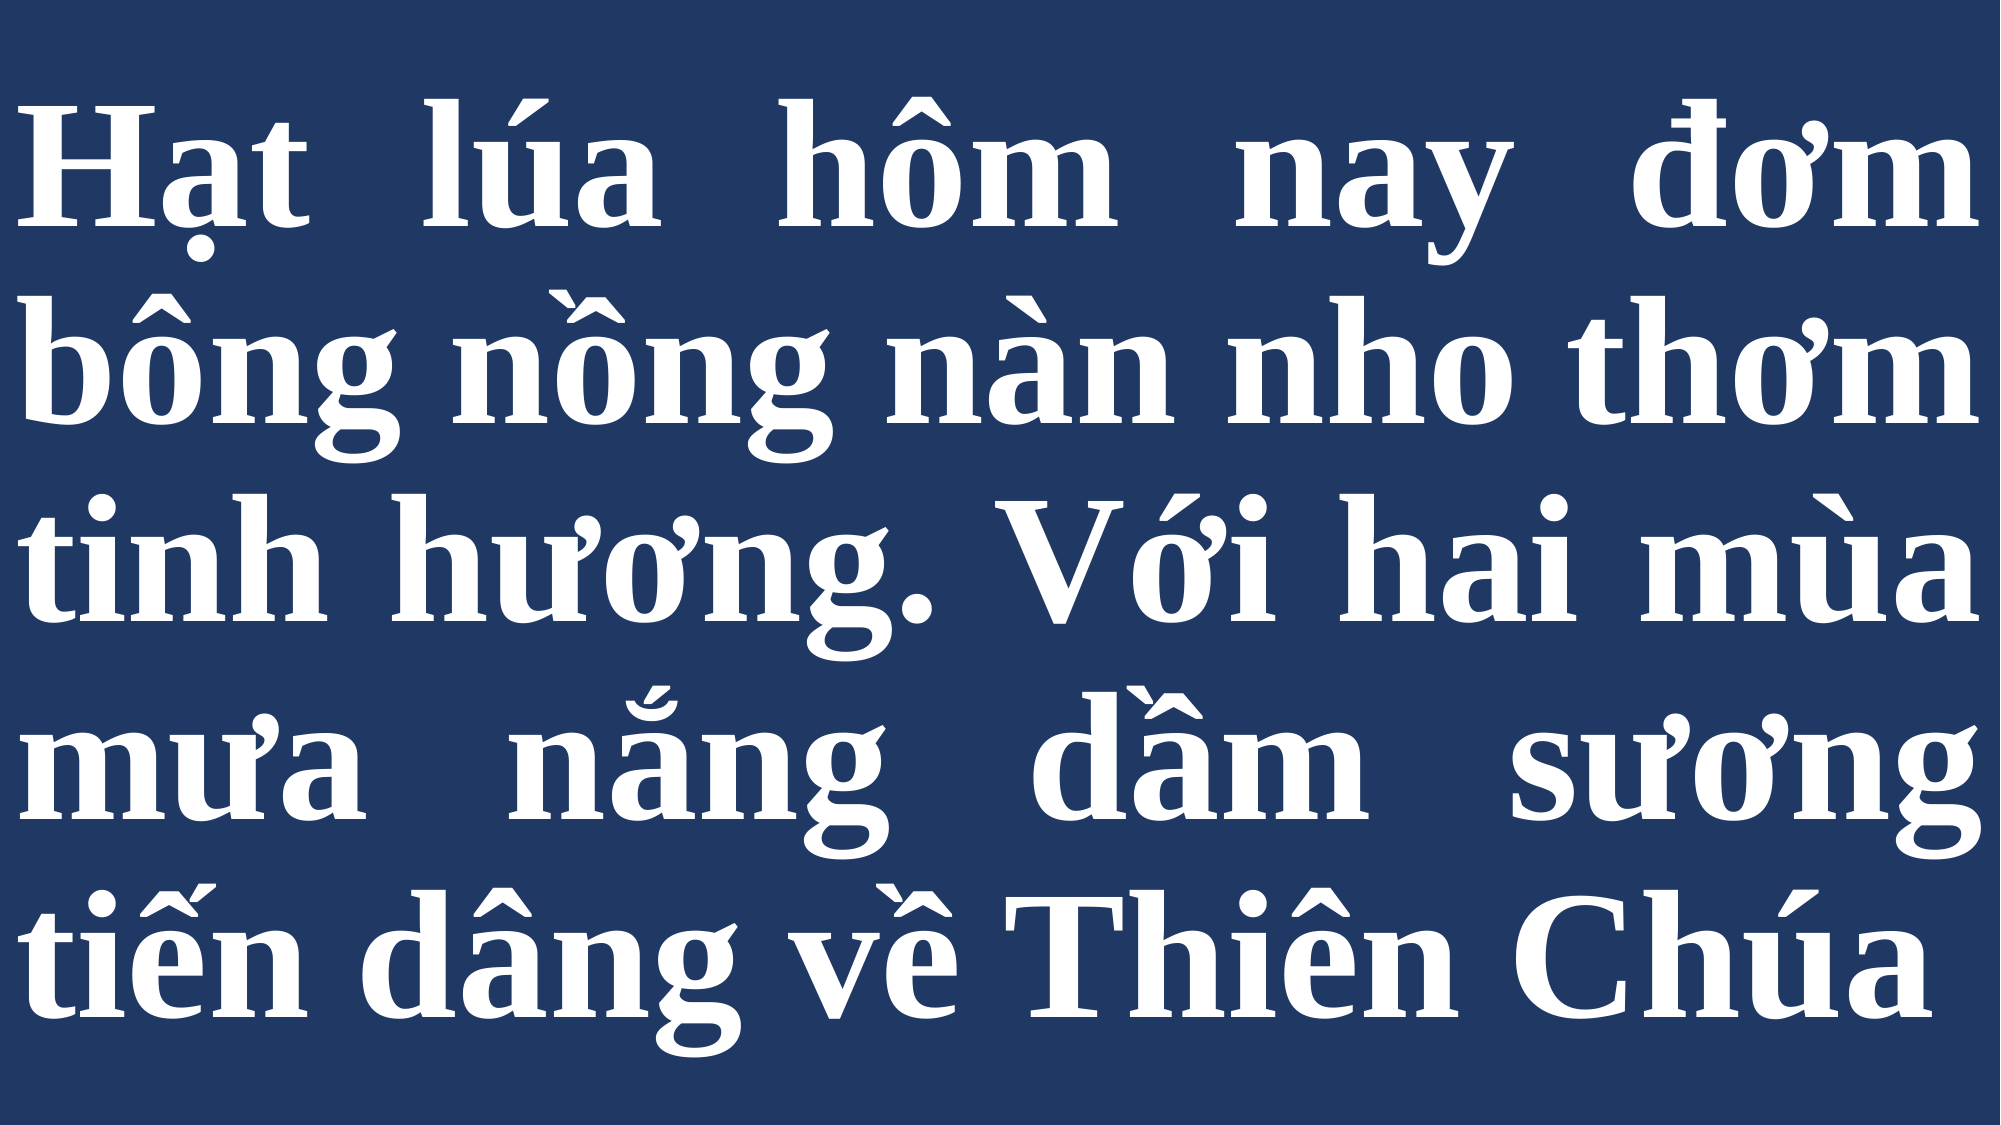

# Hạt lúa hôm nay đơm bông nồng nàn nho thơm tinh hương. Với hai mùa mưa nắng dầm sương tiến dâng về Thiên Chúa